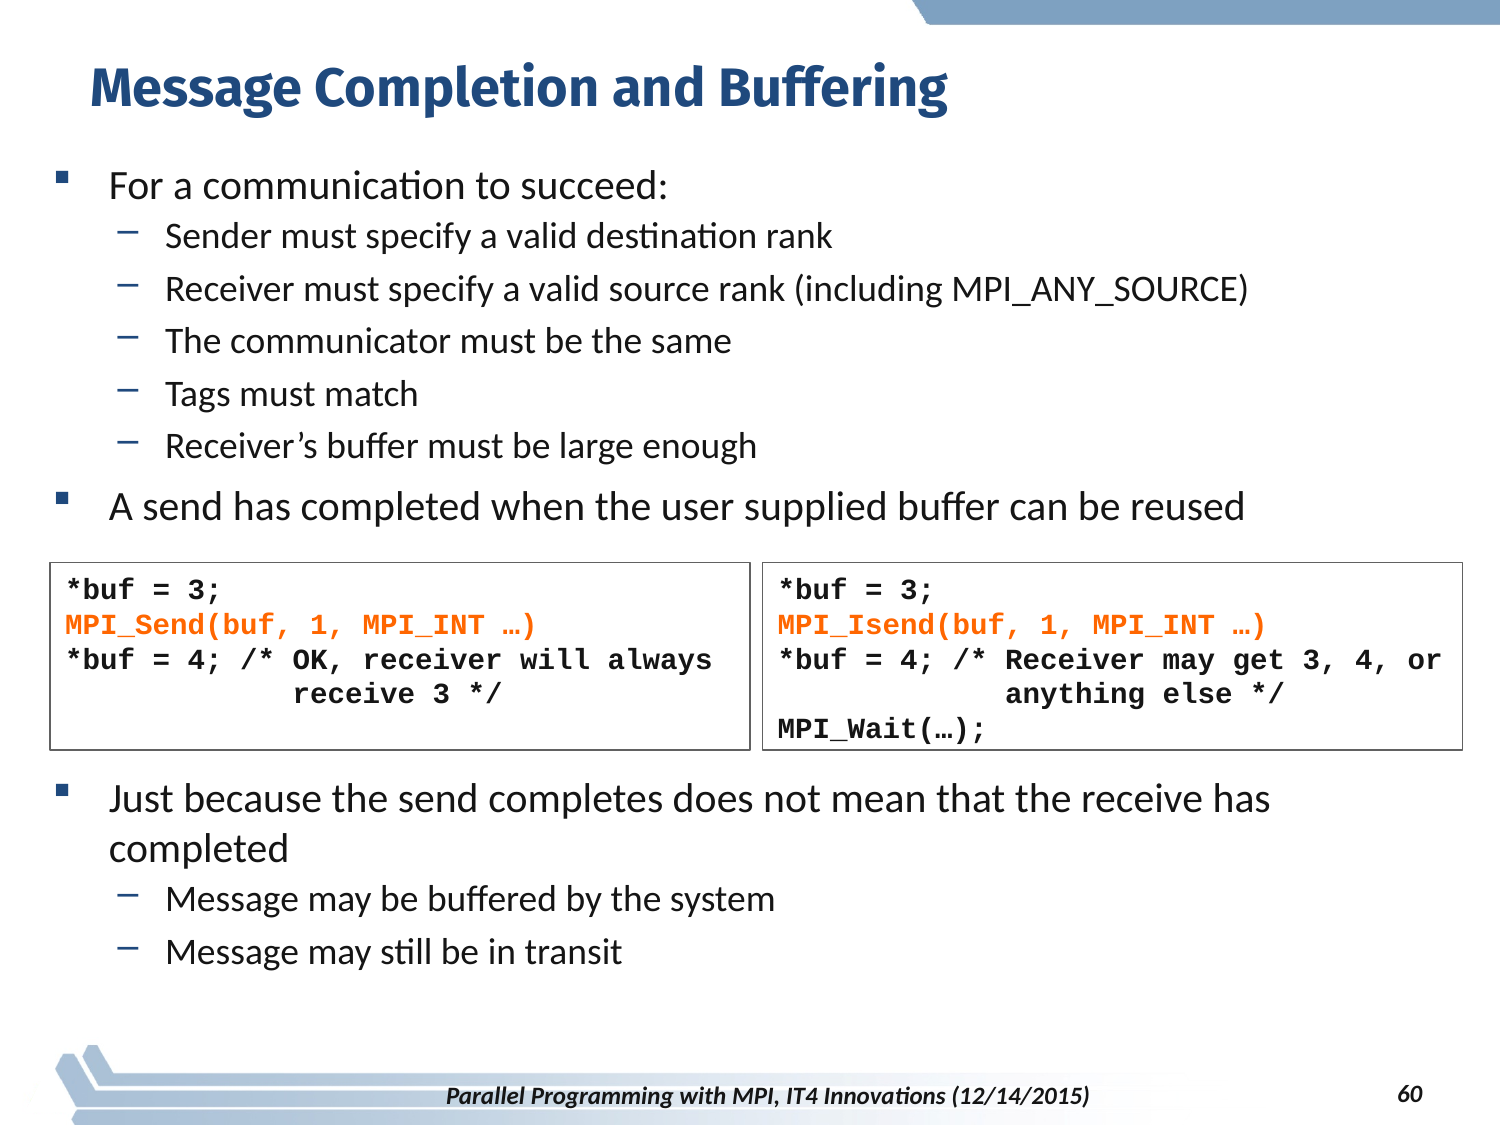

# Message Completion and Buffering
For a communication to succeed:
Sender must specify a valid destination rank
Receiver must specify a valid source rank (including MPI_ANY_SOURCE)
The communicator must be the same
Tags must match
Receiver’s buffer must be large enough
A send has completed when the user supplied buffer can be reused

Just because the send completes does not mean that the receive has completed
Message may be buffered by the system
Message may still be in transit

*buf = 3;
MPI_Send(buf, 1, MPI_INT …)
*buf = 4; /* OK, receiver will always
             receive 3 */
*buf = 3;
MPI_Isend(buf, 1, MPI_INT …)
*buf = 4; /* Receiver may get 3, 4, or
             anything else */
MPI_Wait(…);

60
Parallel Programming with MPI, IT4 Innovations (12/14/2015)